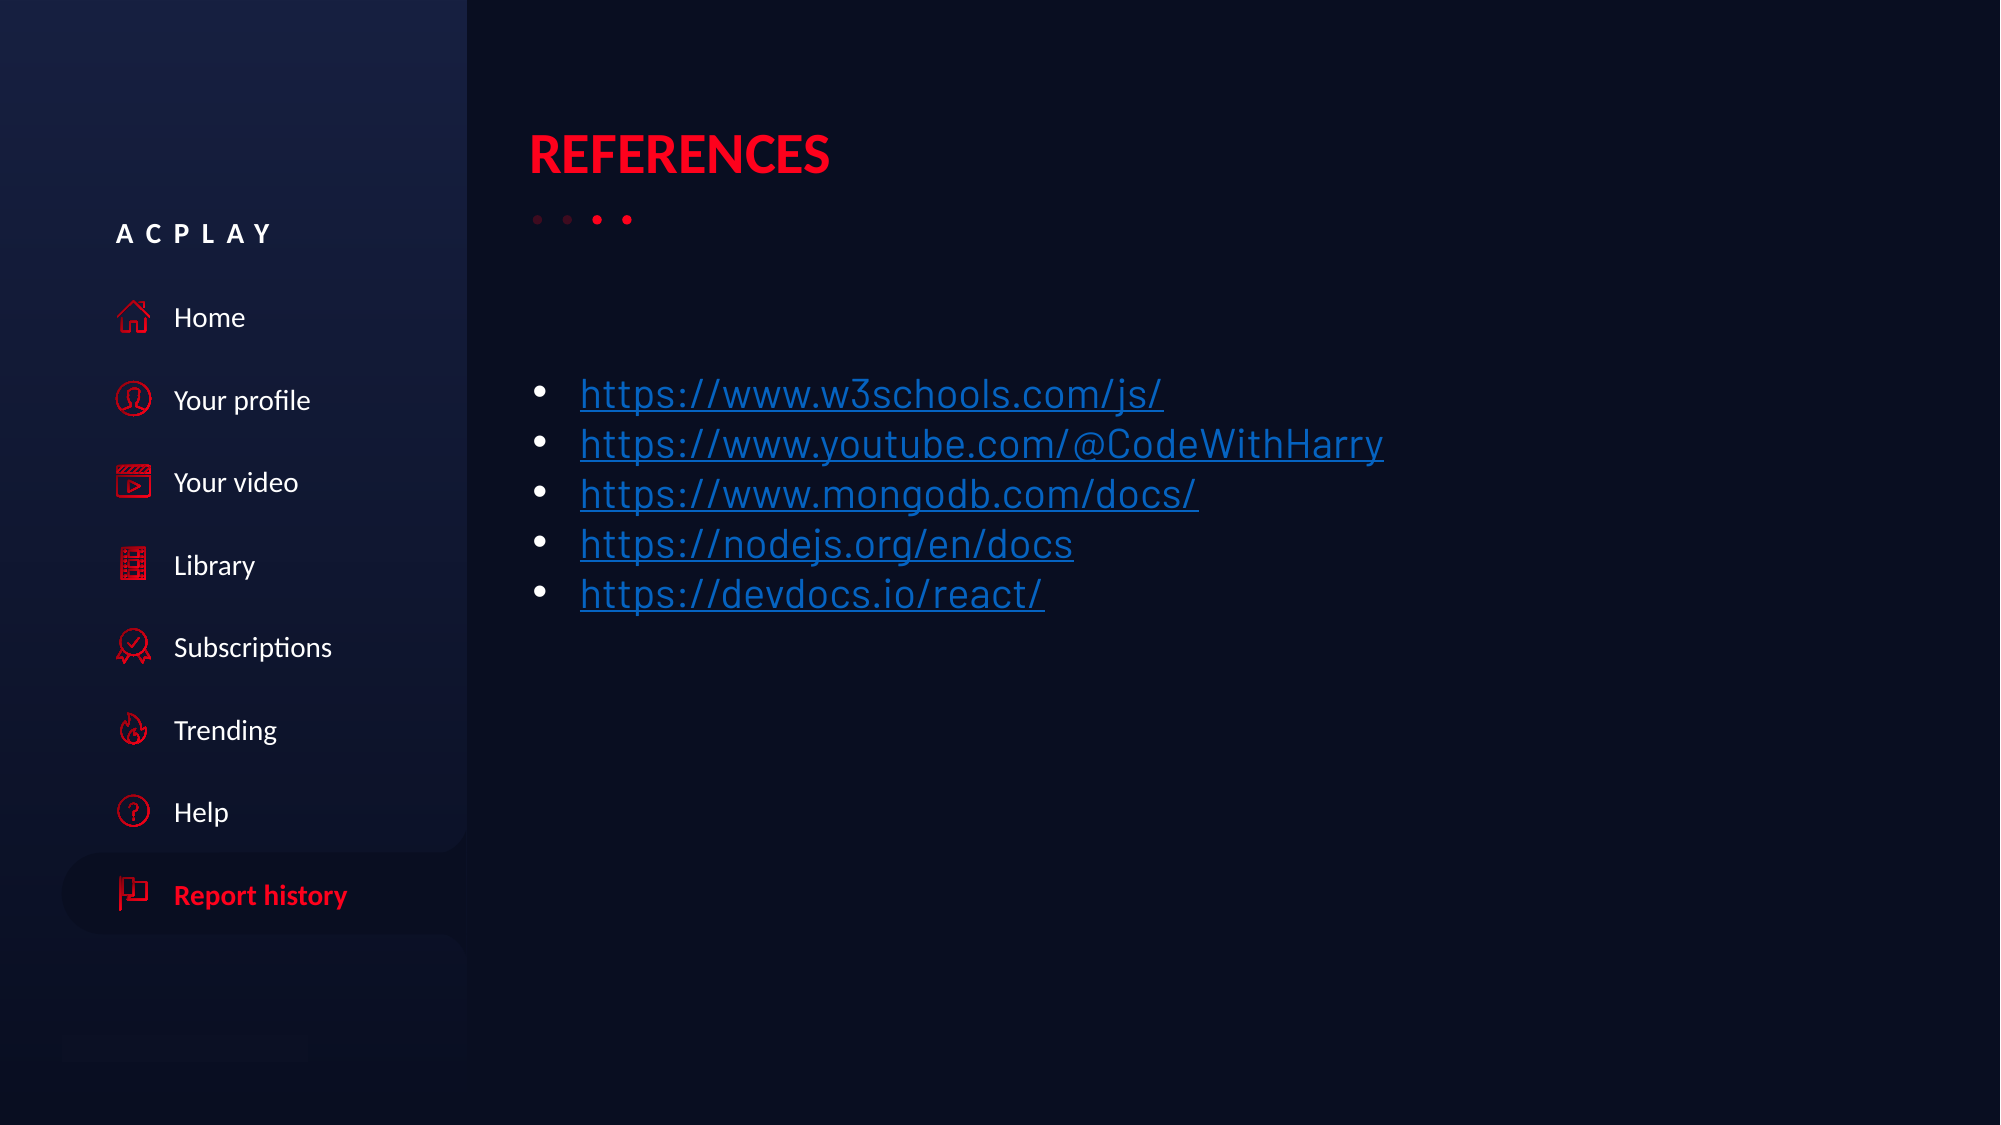

REFERENCES
ACPLAY

Home

https://www.w3schools.com/js/
https://www.youtube.com/@CodeWithHarry
https://www.mongodb.com/docs/
https://nodejs.org/en/docs
https://devdocs.io/react/

Your profile

Your video

Library

Subscriptions

Trending

Help

Report history

www.yourwebsite.com